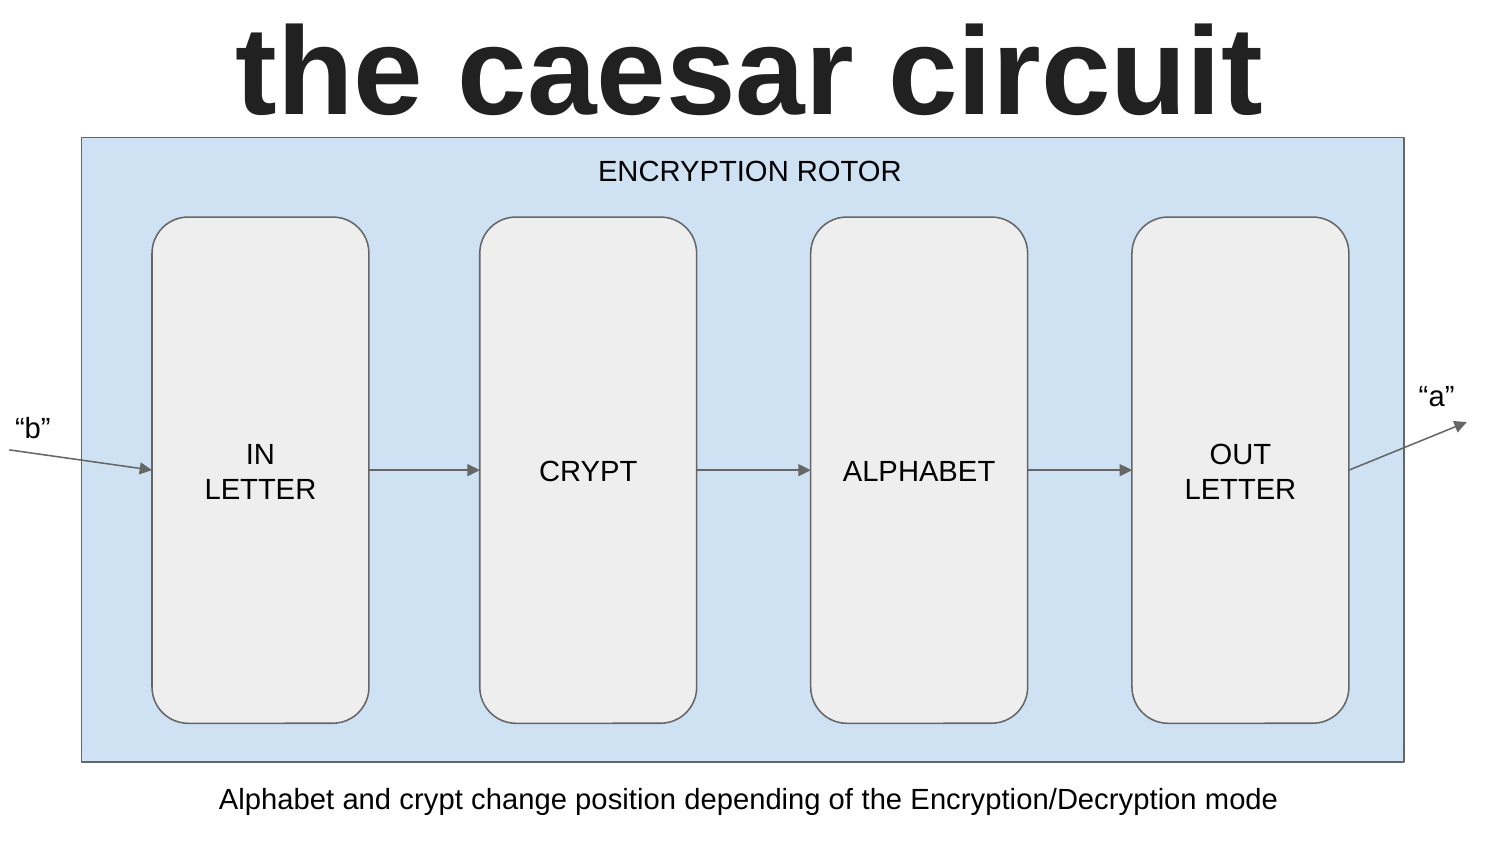

# the caesar circuit

ENCRYPTION ROTOR
IN
LETTER
CRYPT
ALPHABET
OUT
LETTER
“a”
“b”
Alphabet and crypt change position depending of the Encryption/Decryption mode